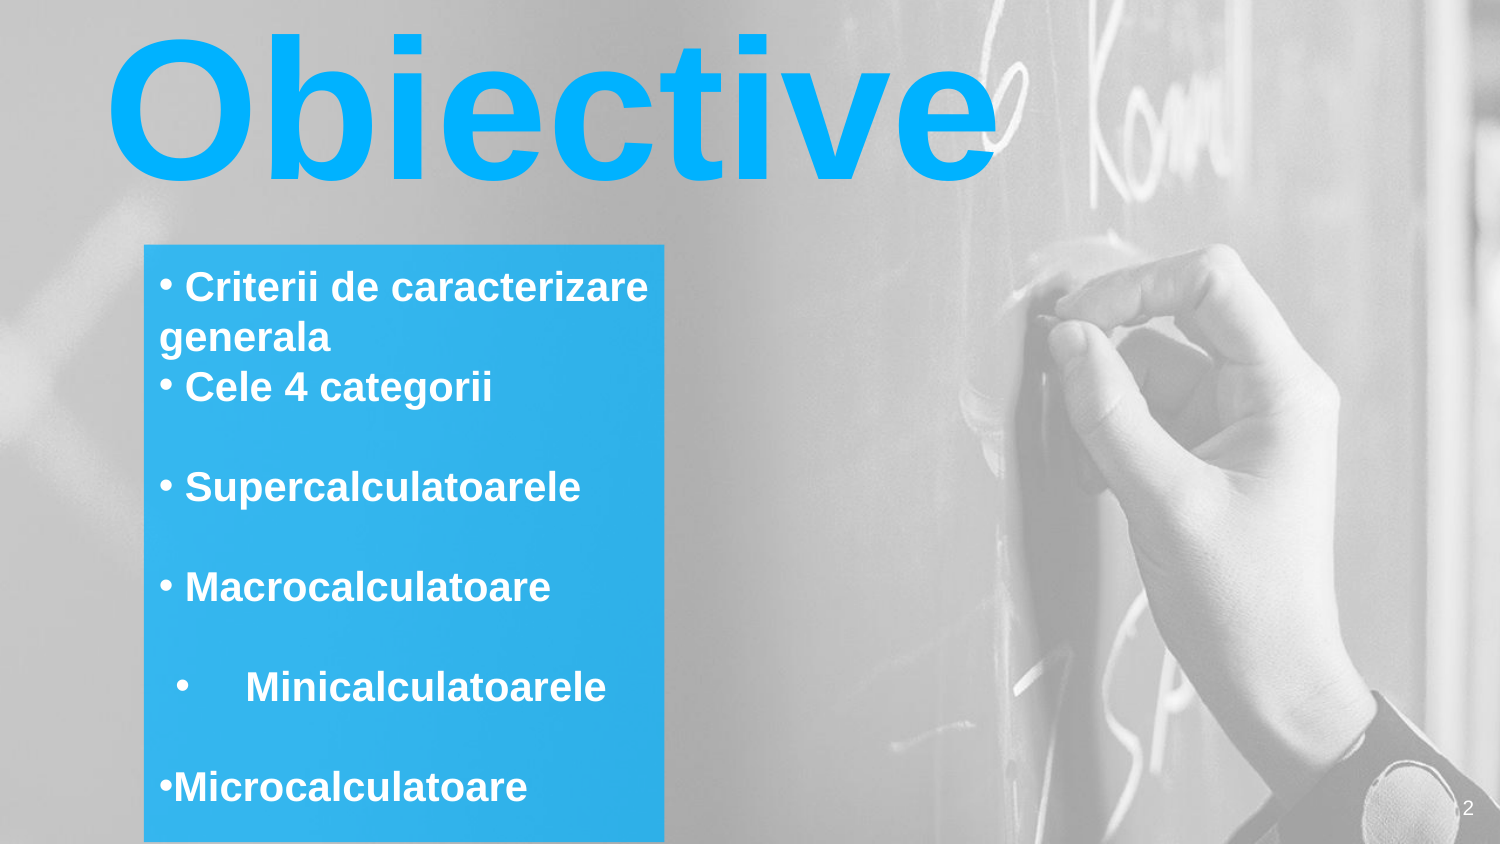

Obiective
 Criterii de caracterizare generala
 Cele 4 categorii

 Supercalculatoarele

 Macrocalculatoare

 Minicalculatoarele

Microcalculatoare
2